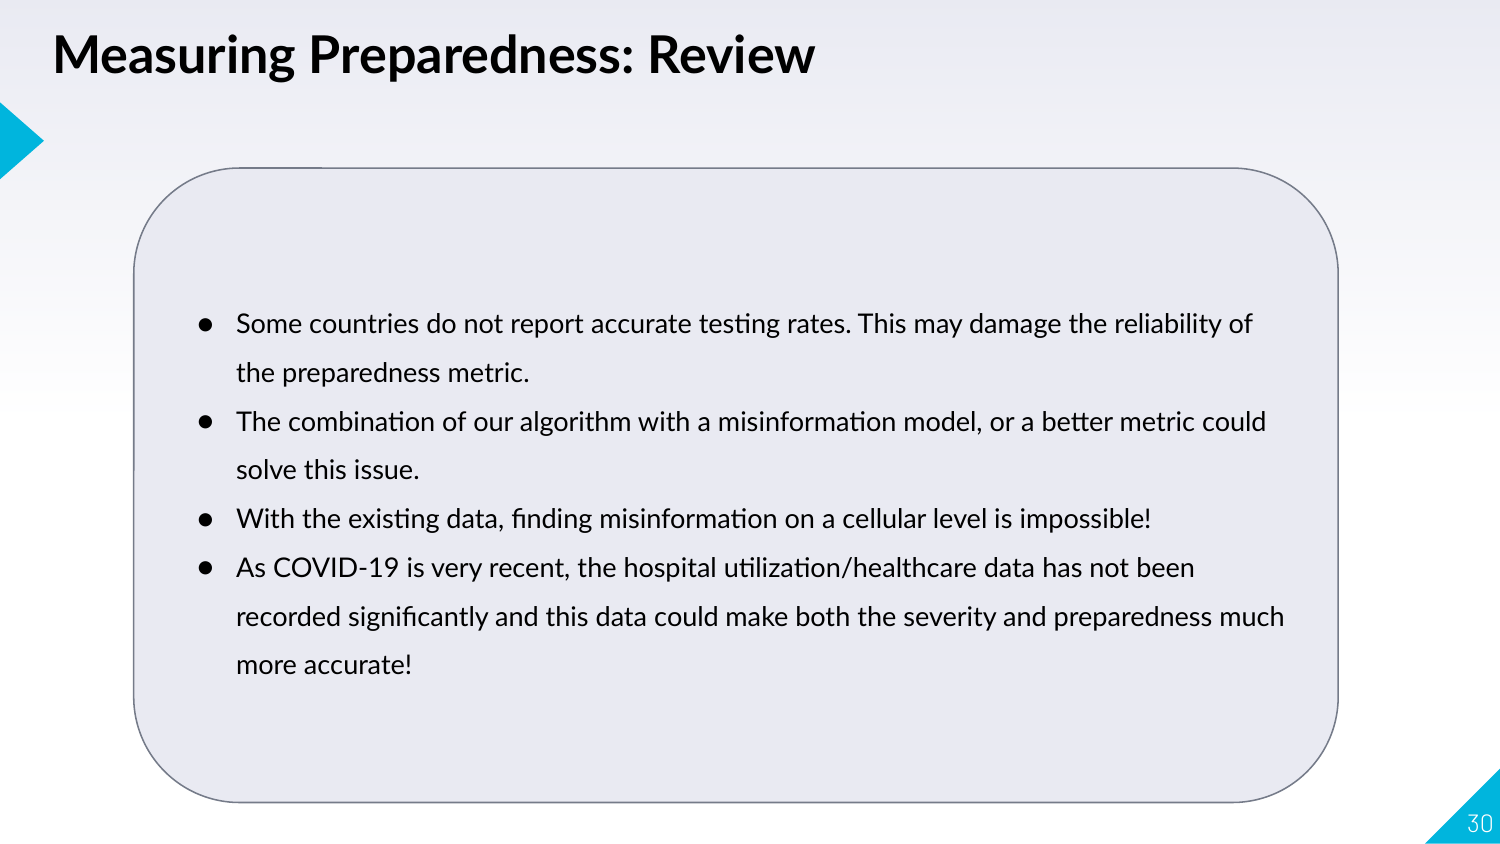

# Measuring Preparedness: Review
Some countries do not report accurate testing rates. This may damage the reliability of the preparedness metric.
The combination of our algorithm with a misinformation model, or a better metric could solve this issue.
With the existing data, finding misinformation on a cellular level is impossible!
As COVID-19 is very recent, the hospital utilization/healthcare data has not been recorded significantly and this data could make both the severity and preparedness much more accurate!
30